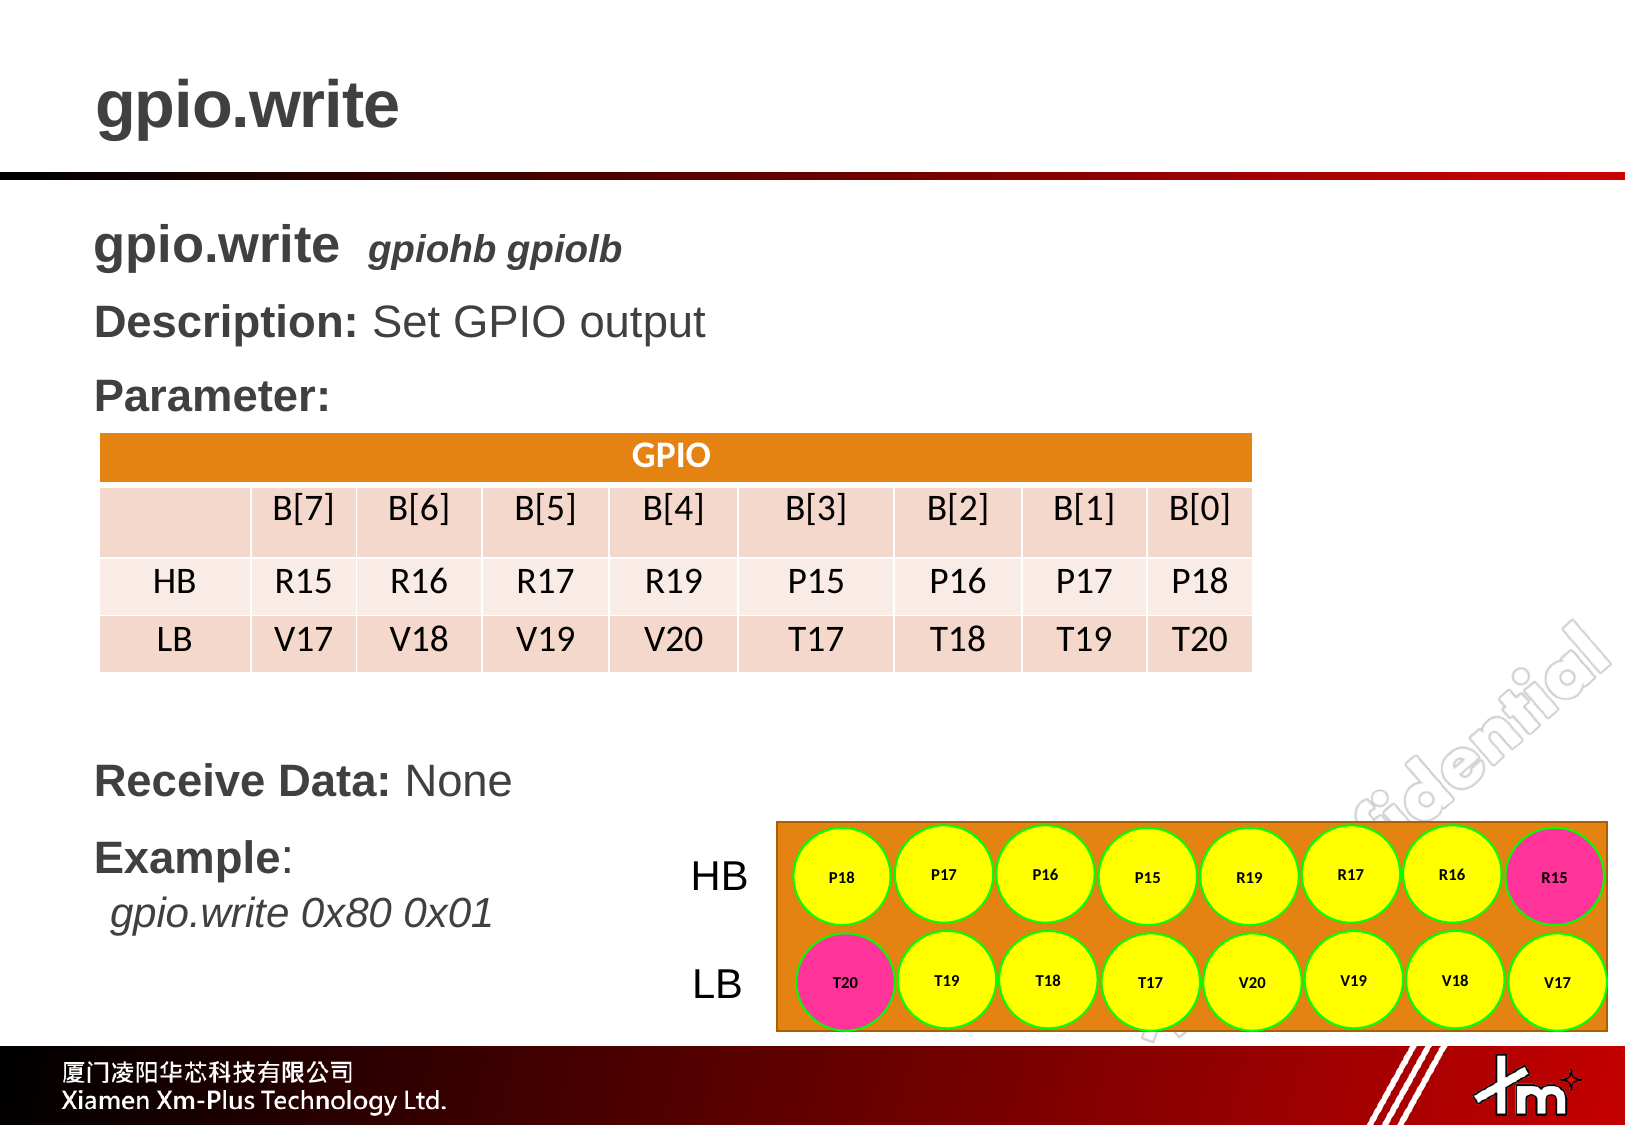

# gpio.write
gpio.write  gpiohb gpiolb
Description: Set GPIO output
Parameter:

 Receive Data: None
 Example:
gpio.write 0x80 0x01

| GPIO |  |  |  |  |  |  |  |  |
| --- | --- | --- | --- | --- | --- | --- | --- | --- |
|  | B[7] | B[6] | B[5] | B[4] | B[3] | B[2] | B[1] | B[0] |
| HB | R15 | R16 | R17 | R19 | P15 | P16 | P17 | P18 |
| LB | V17 | V18 | V19 | V20 | T17 | T18 | T19 | T20 |

P17
P16
R17
R16
P18
P15
R19
R15
HB
T19
T18
V19
V18
T20
T17
V20
V17
LB